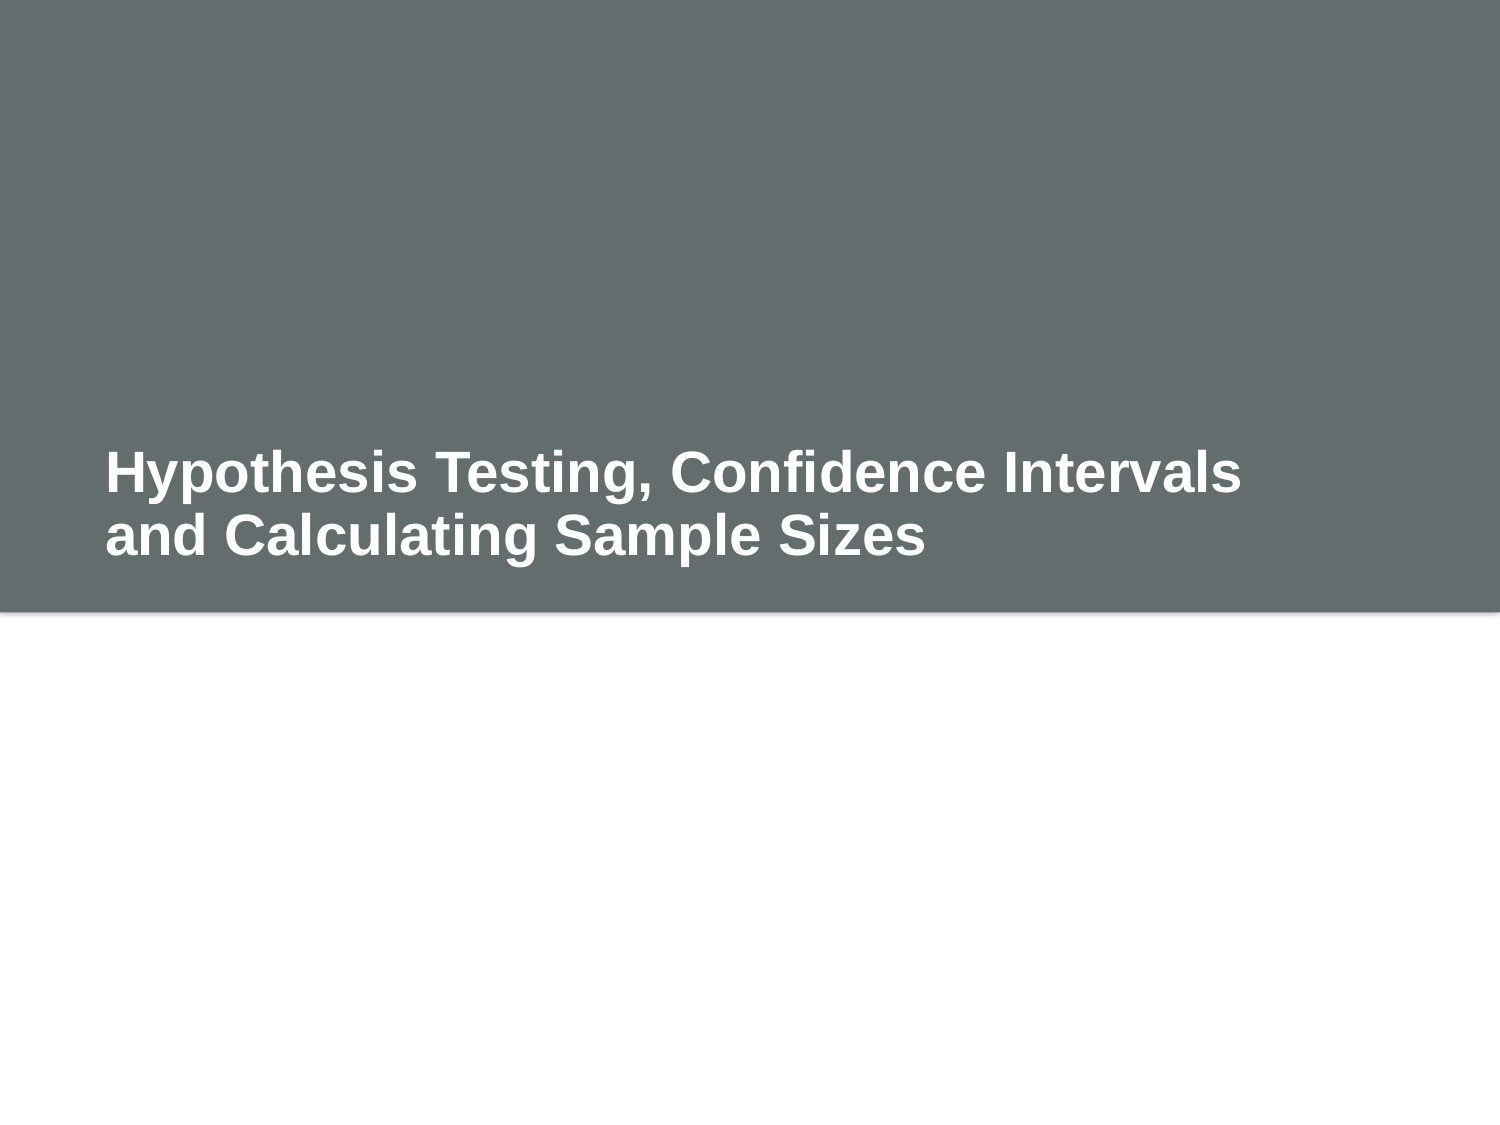

# Hypothesis Testing, Confidence Intervals and Calculating Sample Sizes